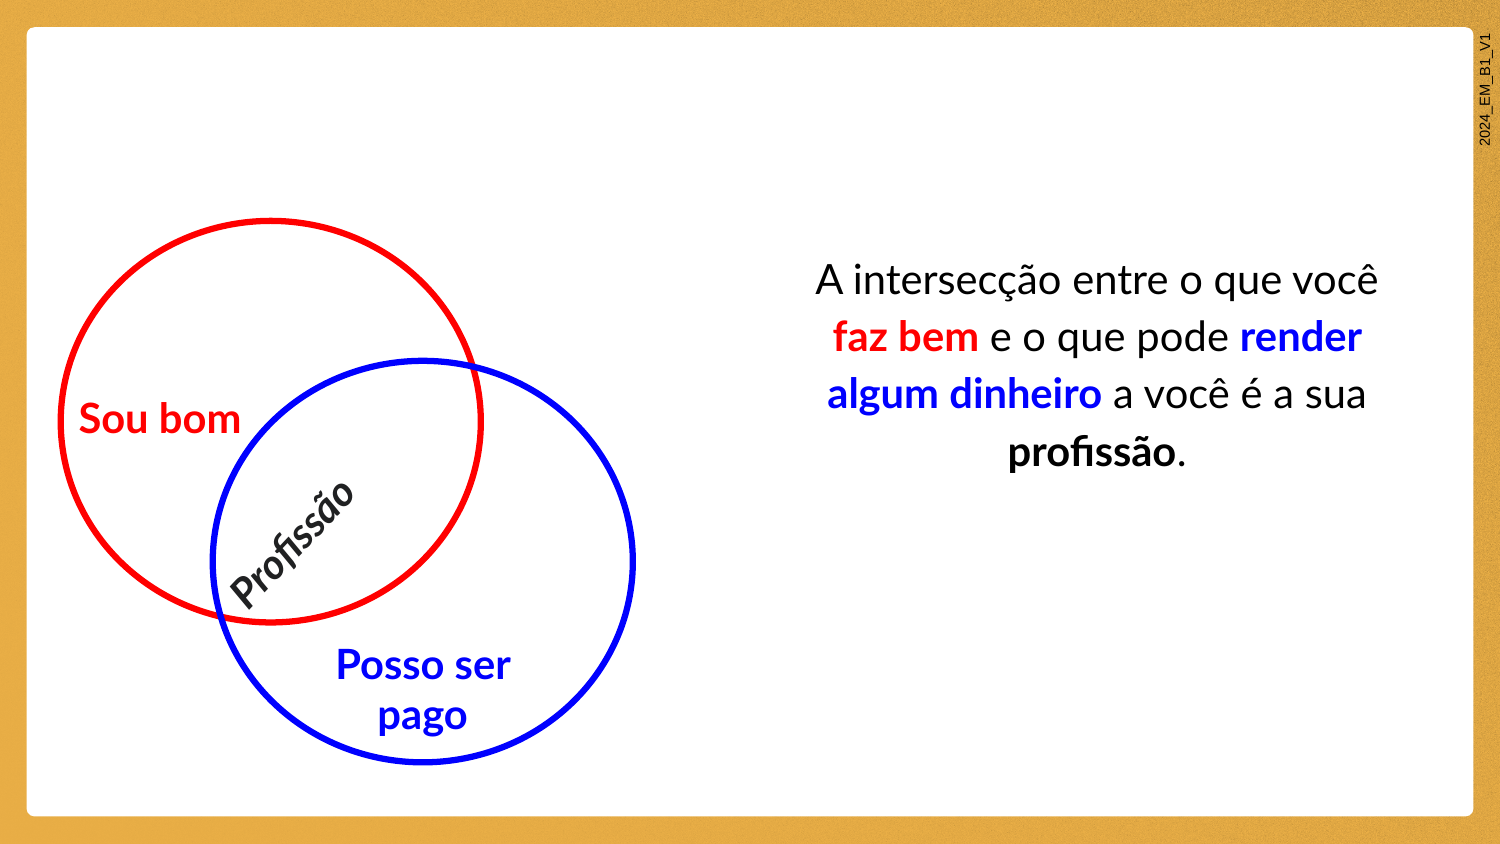

Sou bom
Posso ser pago
A intersecção entre o que você faz bem e o que pode render algum dinheiro a você é a sua profissão.
Profissão